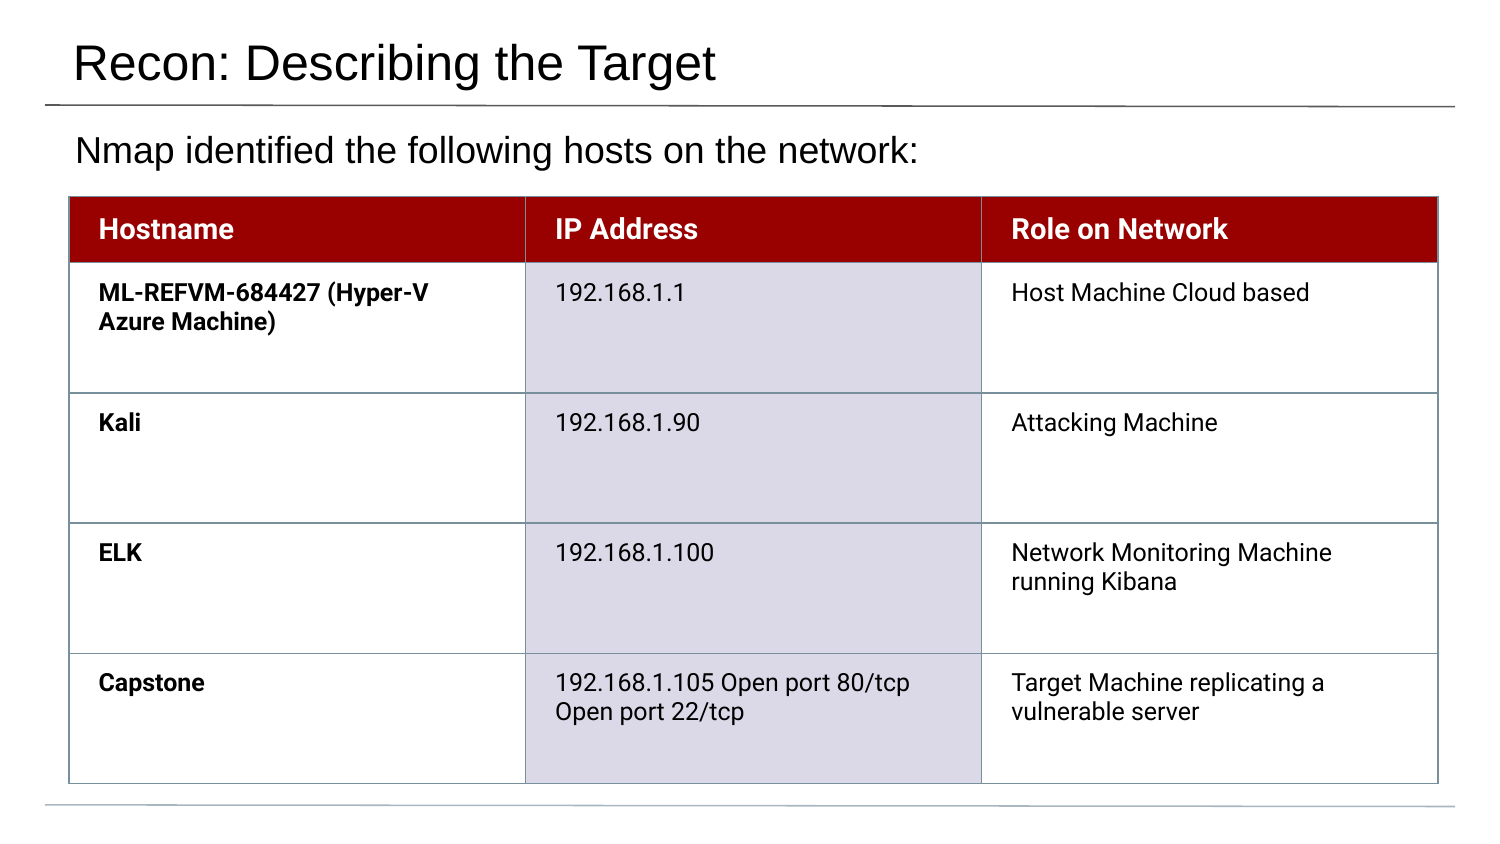

# Recon: Describing the Target
Nmap identified the following hosts on the network:
| Hostname | IP Address | Role on Network |
| --- | --- | --- |
| ML-REFVM-684427 (Hyper-V Azure Machine) | 192.168.1.1 | Host Machine Cloud based |
| Kali | 192.168.1.90 | Attacking Machine |
| ELK | 192.168.1.100 | Network Monitoring Machine running Kibana |
| Capstone | 192.168.1.105 Open port 80/tcp Open port 22/tcp | Target Machine replicating a vulnerable server |